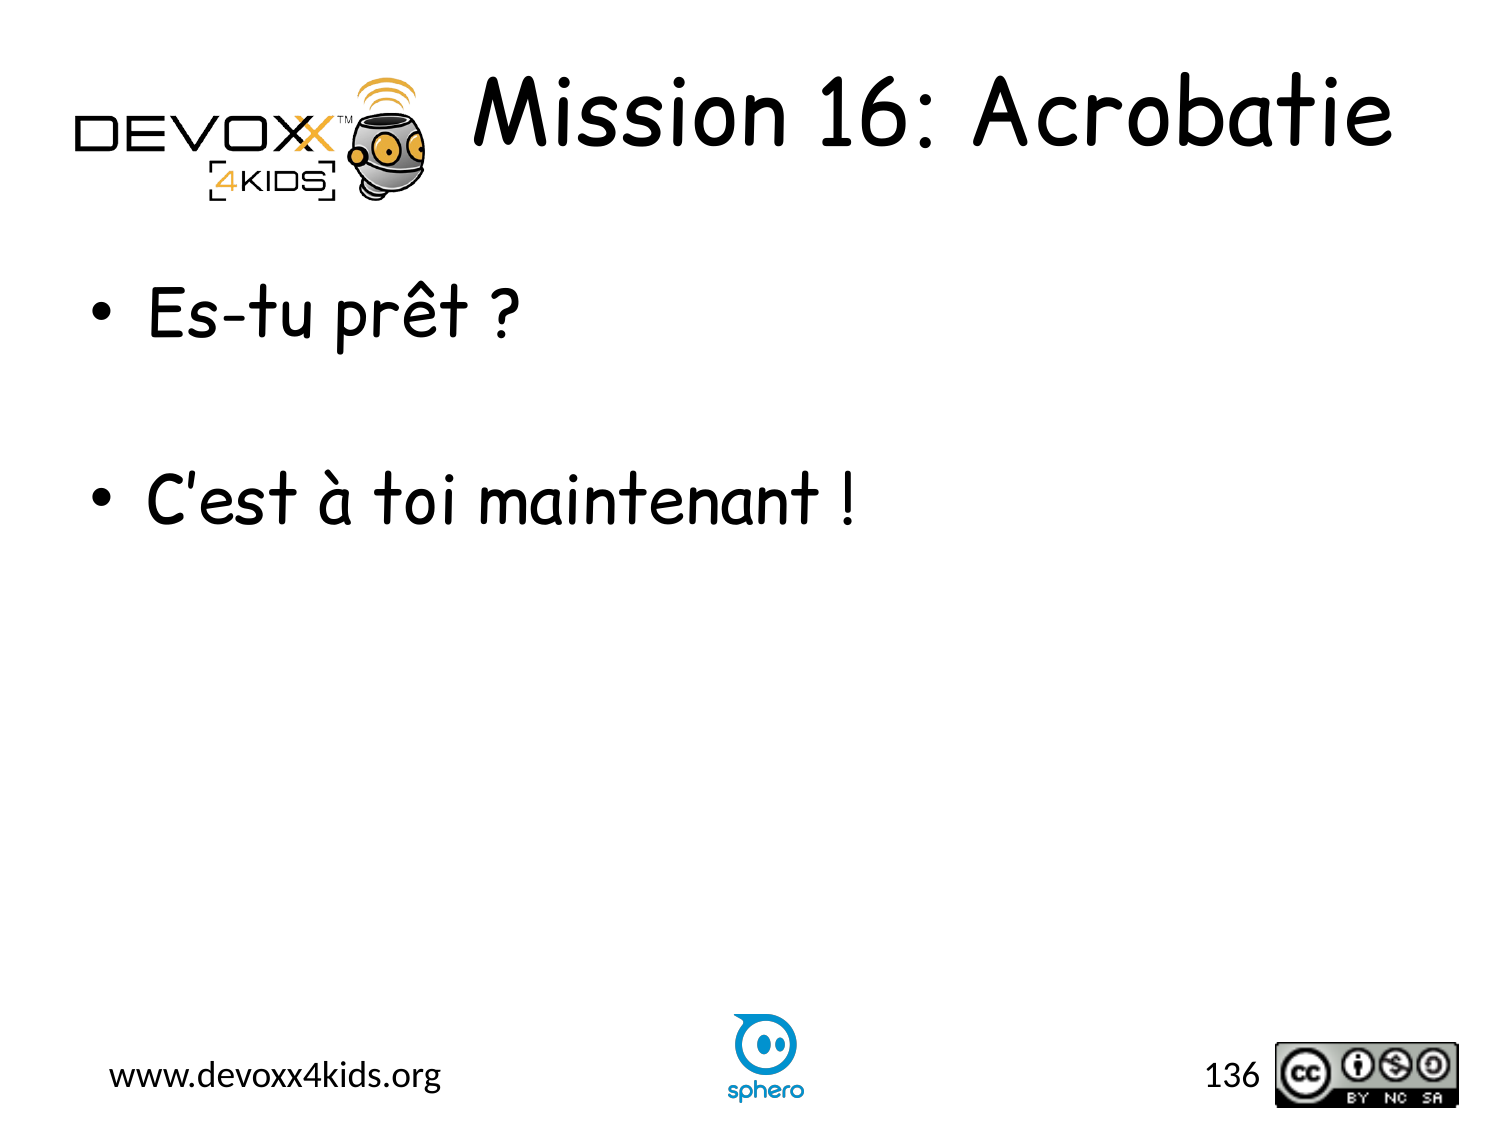

# Mission 16: Acrobatie
Es-tu prêt ?

C’est à toi maintenant !

136